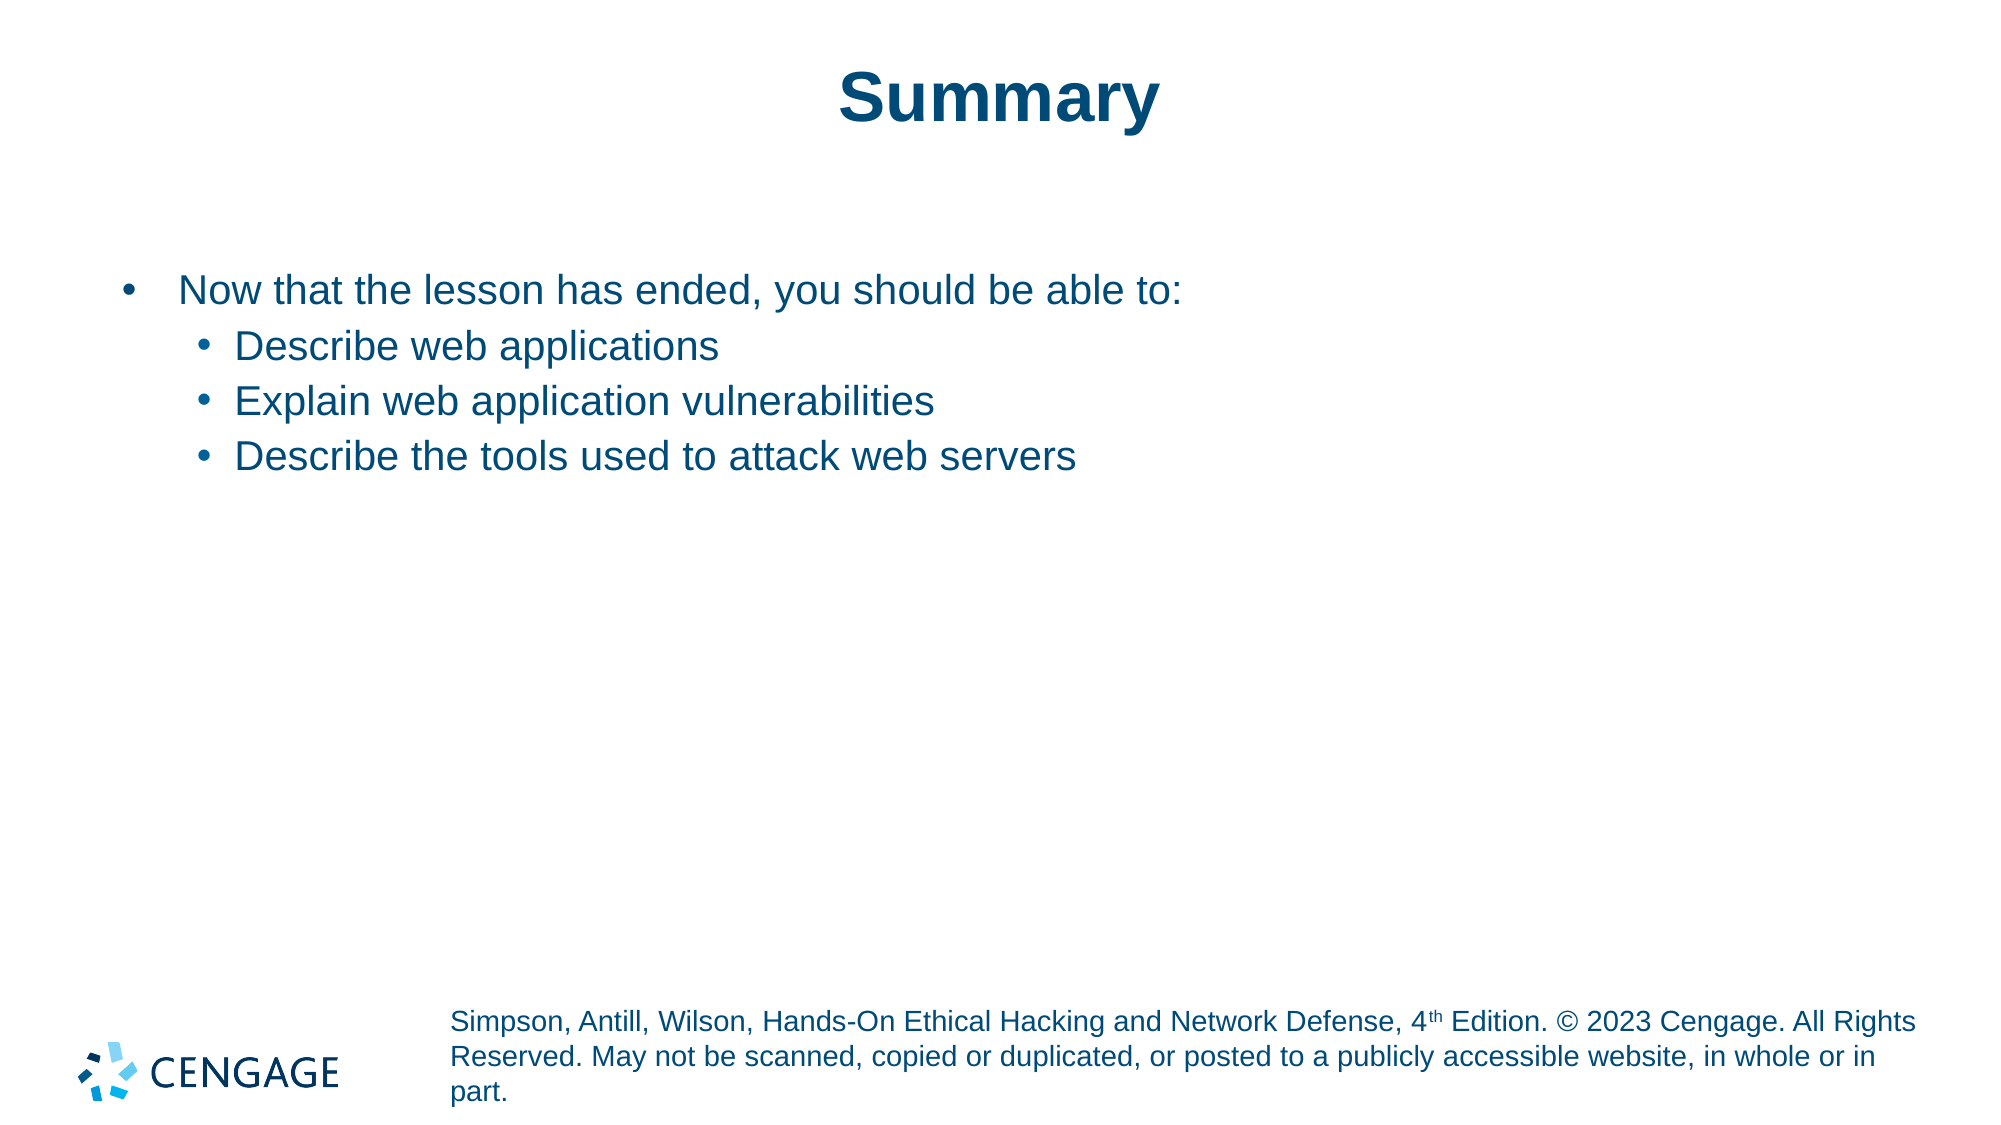

# Summary
Now that the lesson has ended, you should be able to:
Describe web applications
Explain web application vulnerabilities
Describe the tools used to attack web servers